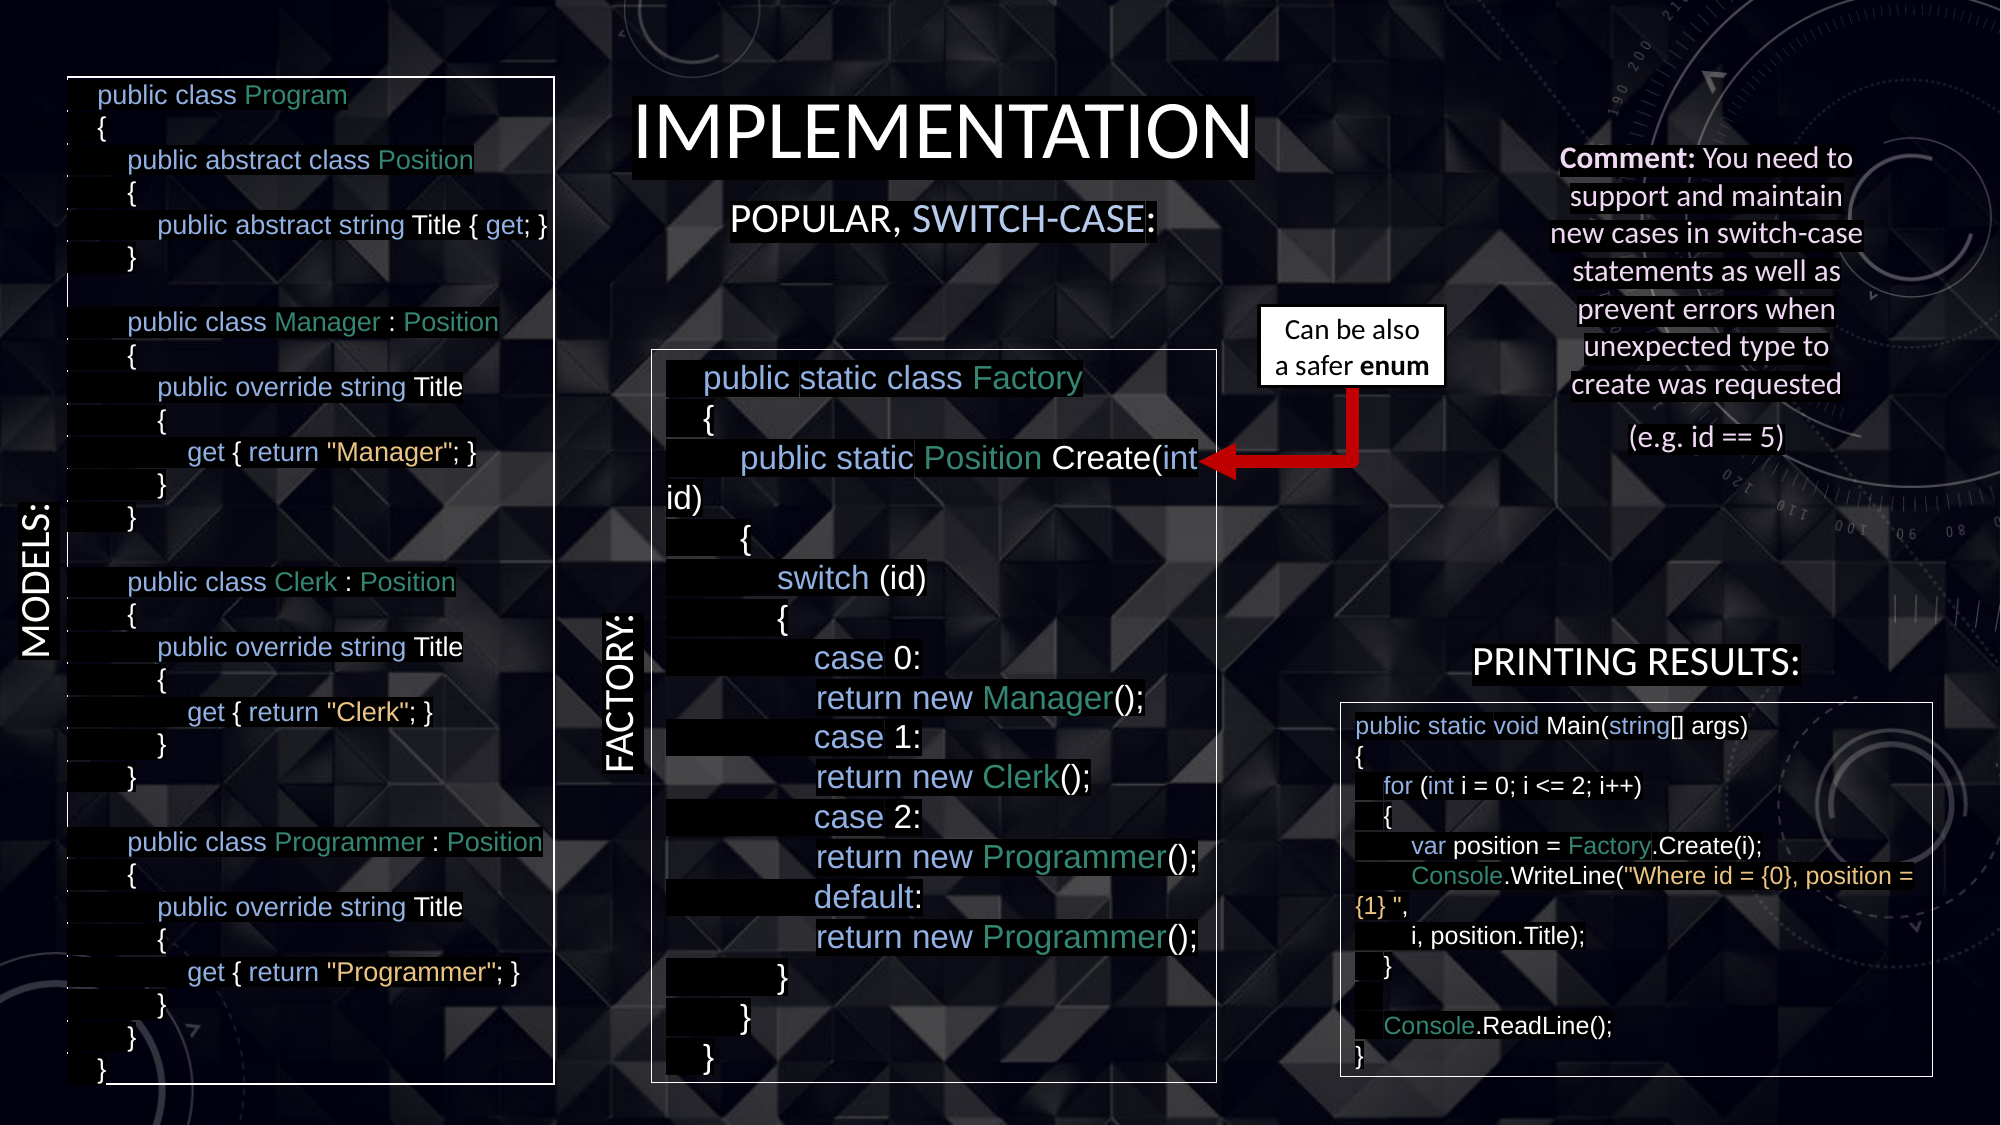

# IMPLEMENTATION
    public class Program
    {
        public abstract class Position
        {
            public abstract string Title { get; }
        }

        public class Manager : Position
        {
            public override string Title
            {
                get { return "Manager"; }
            }
        }

        public class Clerk : Position
        {
            public override string Title
            {
                get { return "Clerk"; }
            }
        }

        public class Programmer : Position
        {
            public override string Title
            {
                get { return "Programmer"; }
            }
        }
    }
Comment: You need to
support and maintain
new cases in switch-case
statements as well as
prevent errors when
unexpected type to
create was requested
(e.g. id == 5)
Popular, switch-case:
Can be also
a safer enum
    public static class Factory
    {
        public static Position Create(int id)
        {
            switch (id)
            {
                case 0:
	return new Manager();
                case 1:
	return new Clerk();
                case 2:
	return new Programmer();
                default:
	return new Programmer();
            }
        }
    }
Models:
Printing results:
Factory:
public static void Main(string[] args)
{
    for (int i = 0; i <= 2; i++)
    {
        var position = Factory.Create(i);
        Console.WriteLine("Where id = {0}, position = {1} ",
        i, position.Title);
    }

    Console.ReadLine();
}